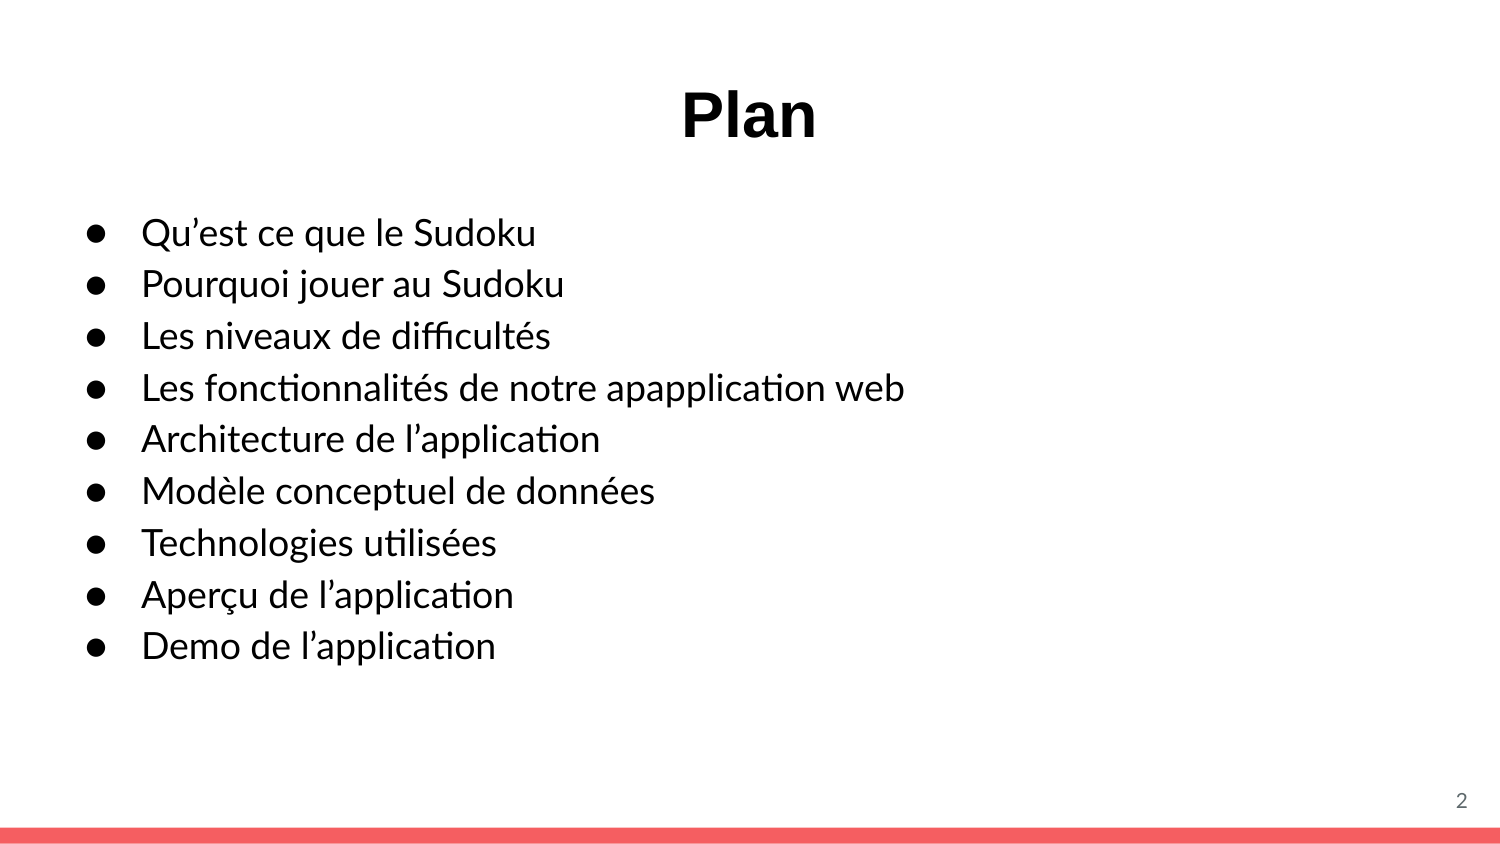

# Plan
Qu’est ce que le Sudoku
Pourquoi jouer au Sudoku
Les niveaux de difficultés
Les fonctionnalités de notre apapplication web
Architecture de l’application
Modèle conceptuel de données
Technologies utilisées
Aperçu de l’application
Demo de l’application
2